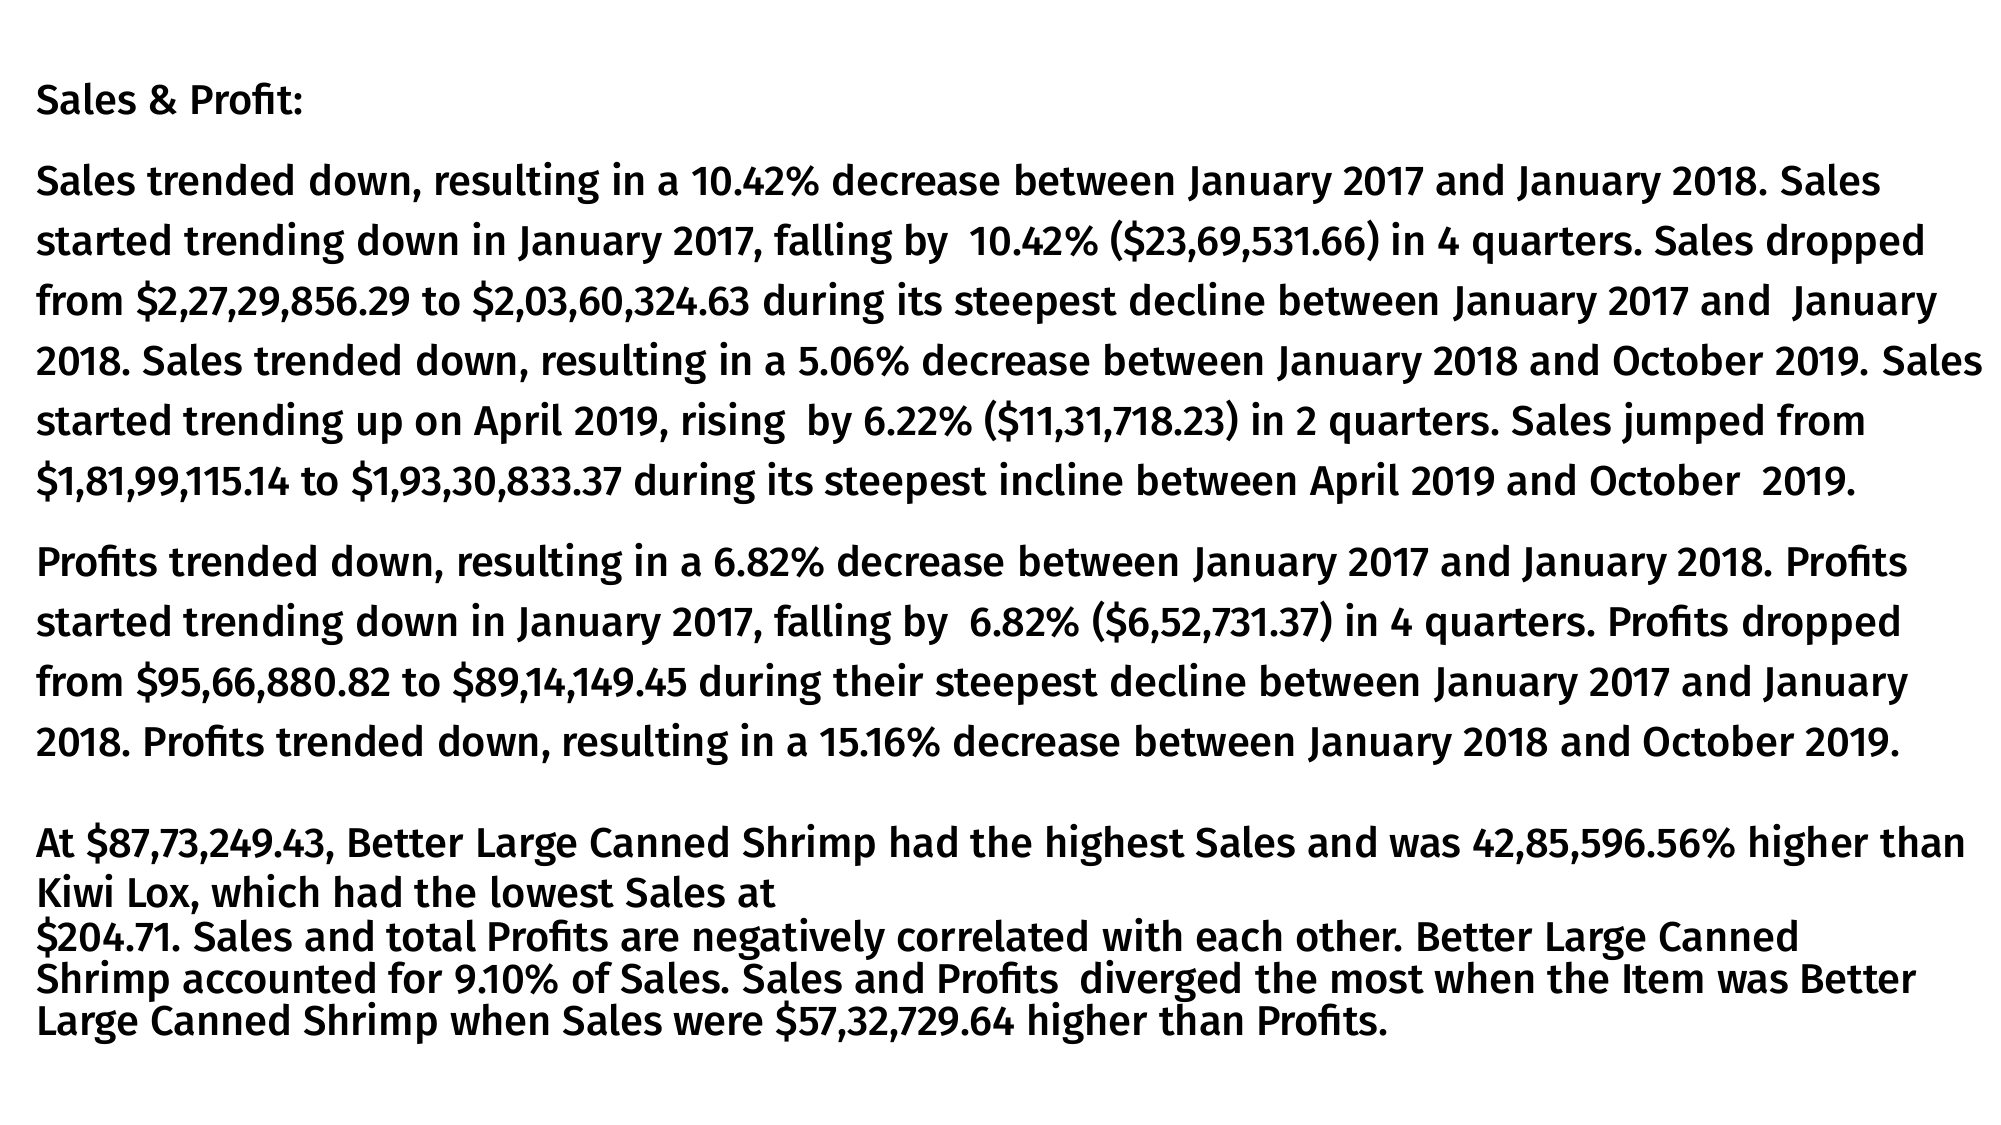

Sales & Profit:
Sales trended down, resulting in a 10.42% decrease between January 2017 and January 2018. Sales started trending down in January 2017, falling by  10.42% ($23,69,531.66) in 4 quarters. Sales dropped from $2,27,29,856.29 to $2,03,60,324.63 during its steepest decline between January 2017 and  January 2018. Sales trended down, resulting in a 5.06% decrease between January 2018 and October 2019. Sales started trending up on April 2019, rising  by 6.22% ($11,31,718.23) in 2 quarters. Sales jumped from $1,81,99,115.14 to $1,93,30,833.37 during its steepest incline between April 2019 and October  2019.
Profits trended down, resulting in a 6.82% decrease between January 2017 and January 2018. Profits started trending down in January 2017, falling by  6.82% ($6,52,731.37) in 4 quarters. Profits dropped from $95,66,880.82 to $89,14,149.45 during their steepest decline between January 2017 and January  2018. Profits trended down, resulting in a 15.16% decrease between January 2018 and October 2019.

At $87,73,249.43, Better Large Canned Shrimp had the highest Sales and was 42,85,596.56% higher than Kiwi Lox, which had the lowest Sales at
$204.71. Sales and total Profits are negatively correlated with each other. Better Large Canned Shrimp accounted for 9.10% of Sales. Sales and Profits  diverged the most when the Item was Better Large Canned Shrimp when Sales were $57,32,729.64 higher than Profits.